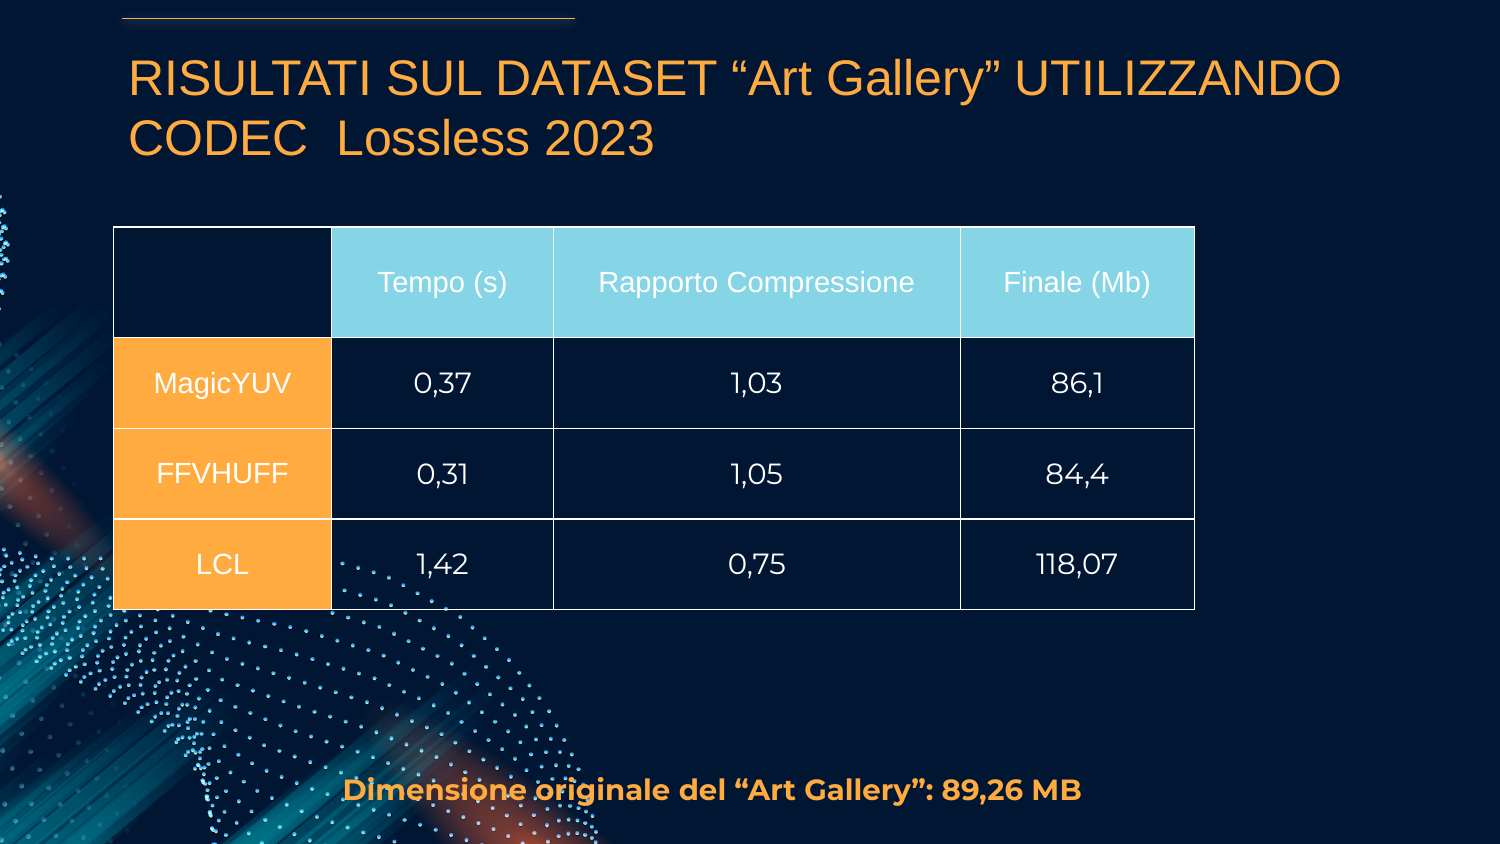

# RISULTATI SUL DATASET “Art Gallery” UTILIZZANDO CODEC  Lossless 2023
|  | Tempo (s) | Rapporto Compressione | Finale (Mb) |
| --- | --- | --- | --- |
| MagicYUV | 0,37 | 1,03 | 86,1 |
| FFVHUFF | 0,31 | 1,05 | 84,4 |
| LCL | 1,42 | 0,75 | 118,07 |
Dimensione originale del “Art Gallery”: 89,26 MB